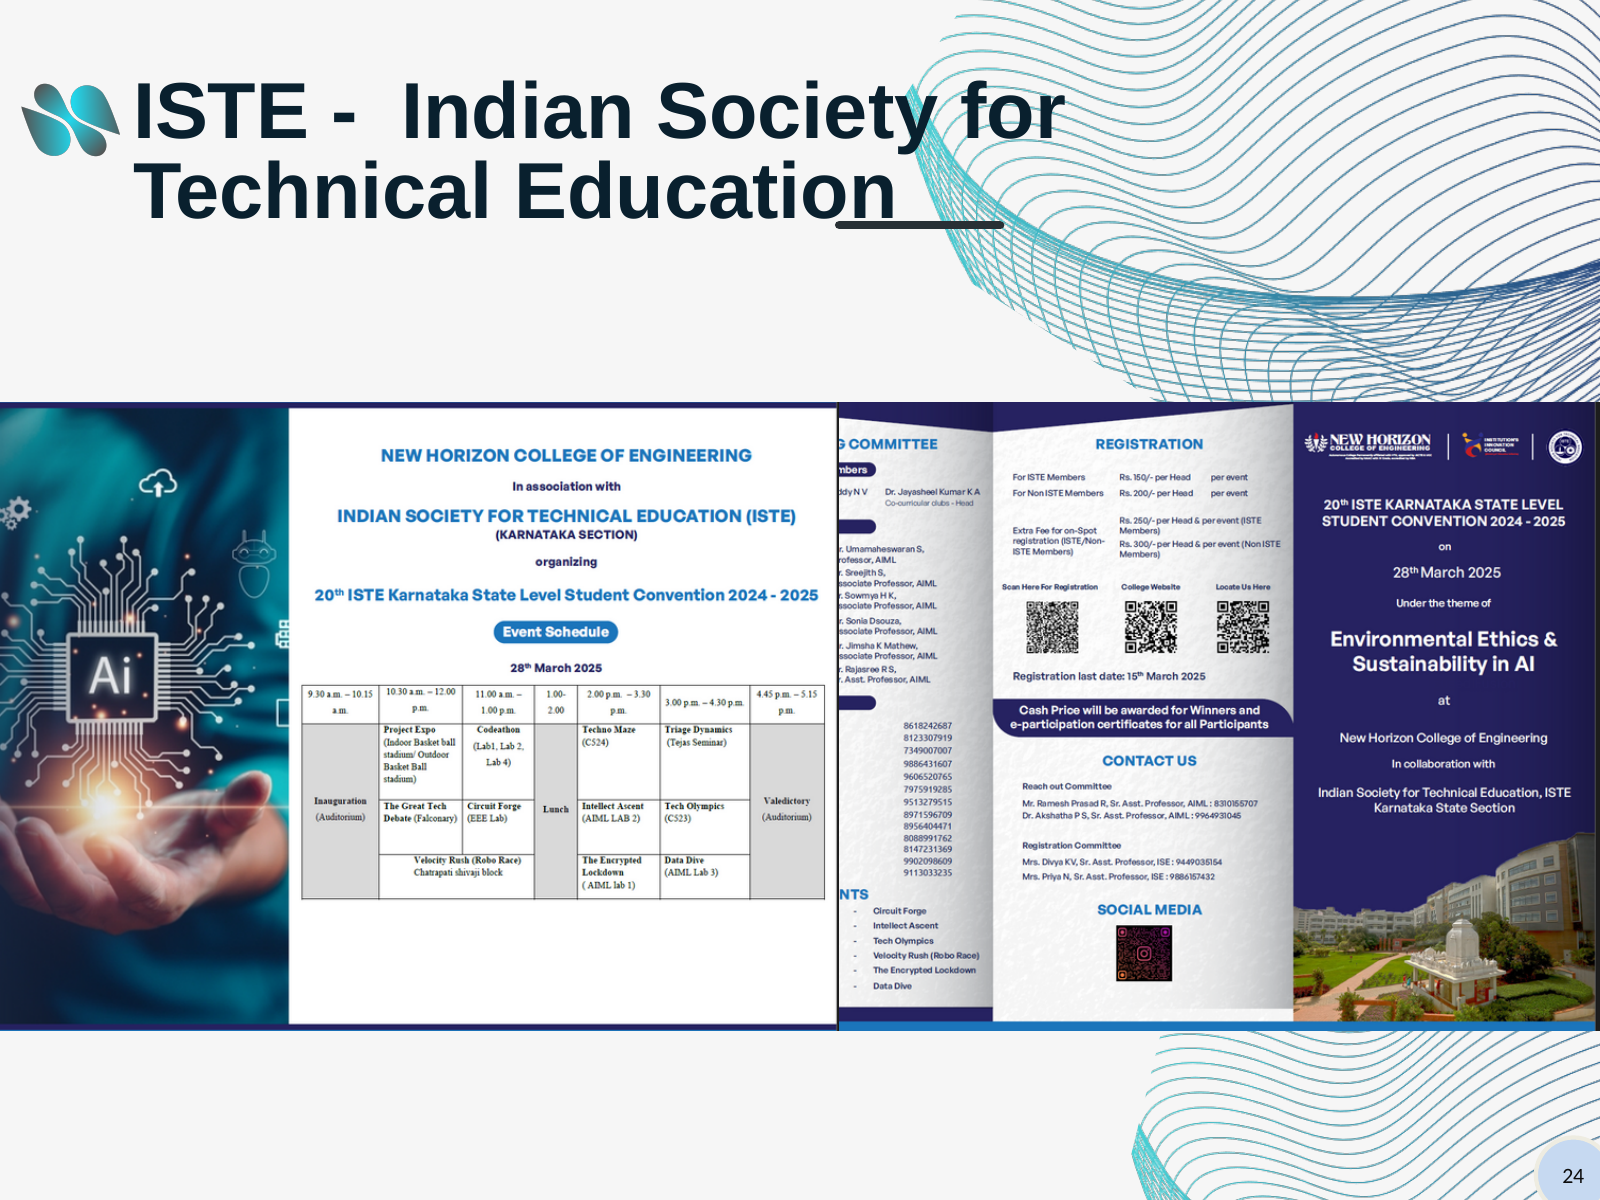

ISTE -  Indian Society for Technical Education

24